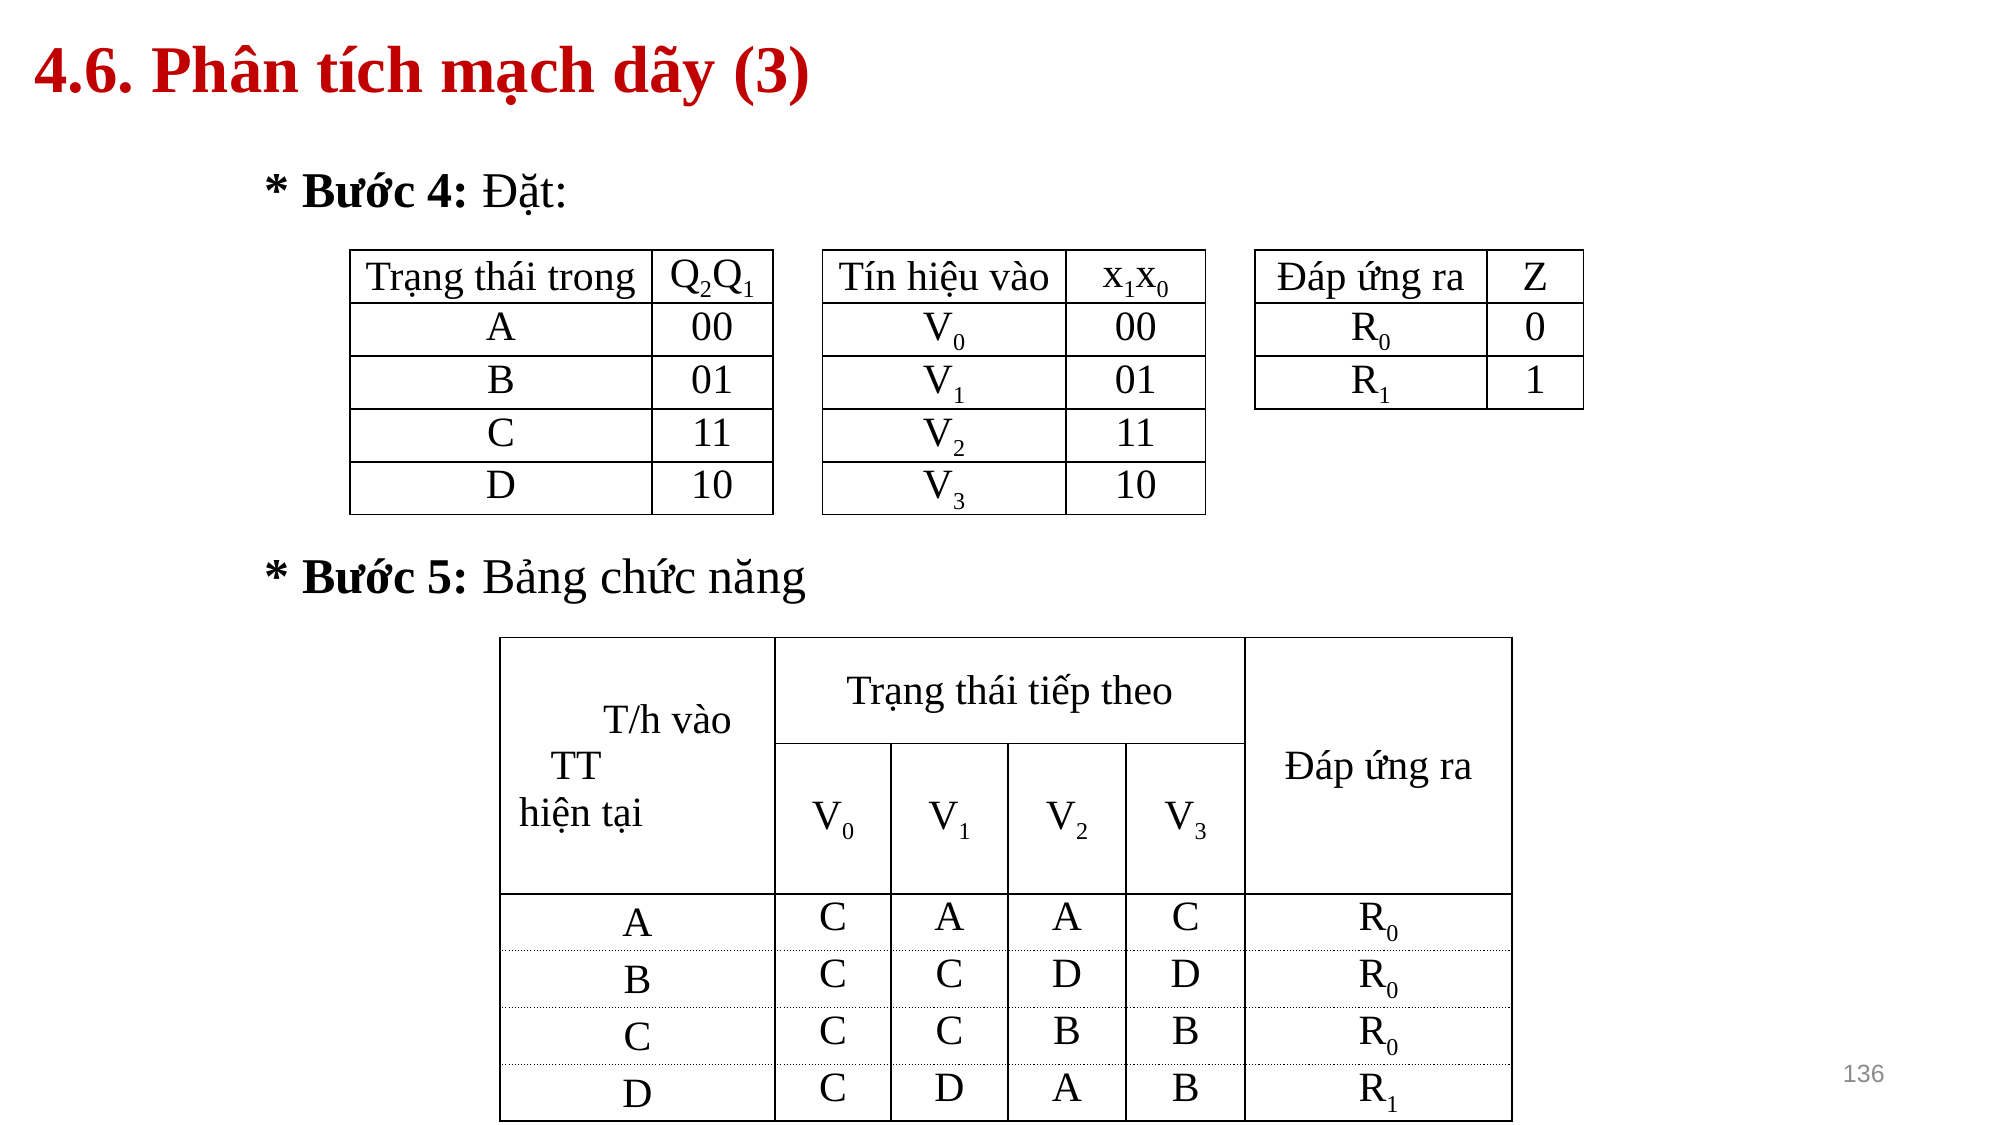

# 4.6. Phân tích mạch dãy (3)
* Bước 4: Đặt:
| Trạng thái trong | Q2Q1 |  | Tín hiệu vào | x1x0 |  | Đáp ứng ra | Z |
| --- | --- | --- | --- | --- | --- | --- | --- |
| A | 00 |  | V0 | 00 |  | R0 | 0 |
| B | 01 |  | V1 | 01 |  | R1 | 1 |
| C | 11 |  | V2 | 11 |  |  |  |
| D | 10 |  | V3 | 10 |  |  |  |
* Bước 5: Bảng chức năng
| T/h vào TT hiện tại | Trạng thái tiếp theo |  |  |  | Đáp ứng ra |
| --- | --- | --- | --- | --- | --- |
|  | V0 | V1 | V2 | V3 |  |
| A | C | A | A | C | R0 |
| B | C | C | D | D | R0 |
| C | C | C | B | B | R0 |
| D | C | D | A | B | R1 |
136